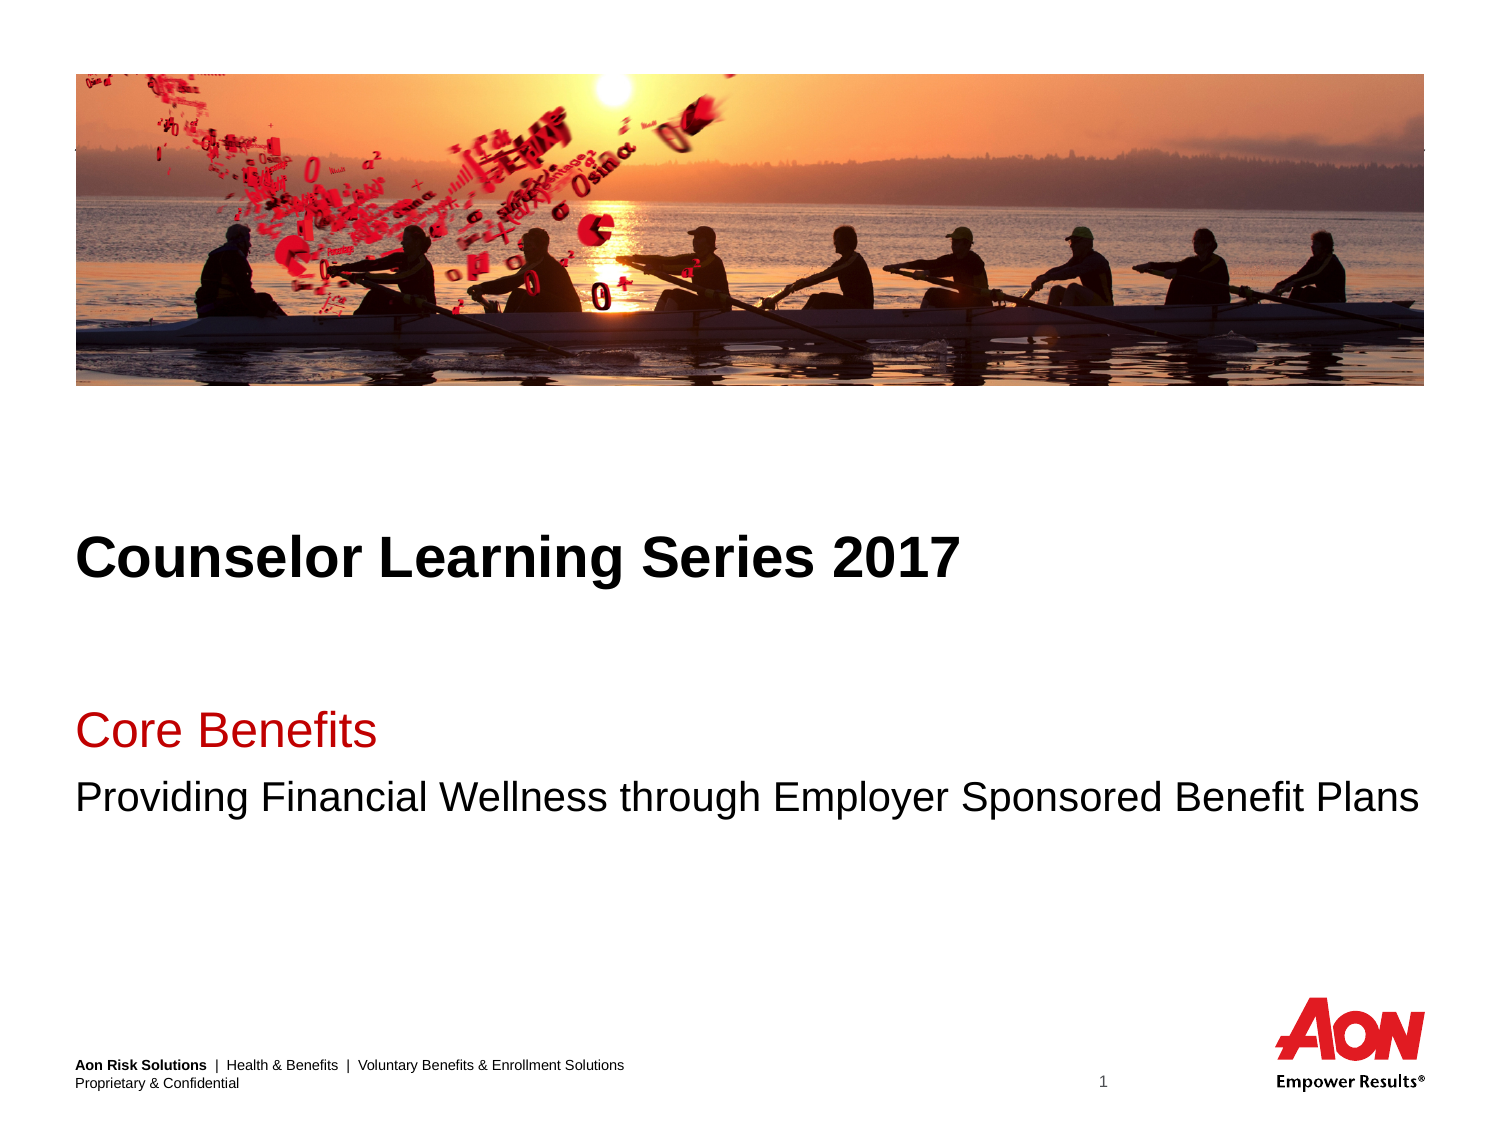

# Counselor Learning Series 2017

Core Benefits
Providing Financial Wellness through Employer Sponsored Benefit Plans